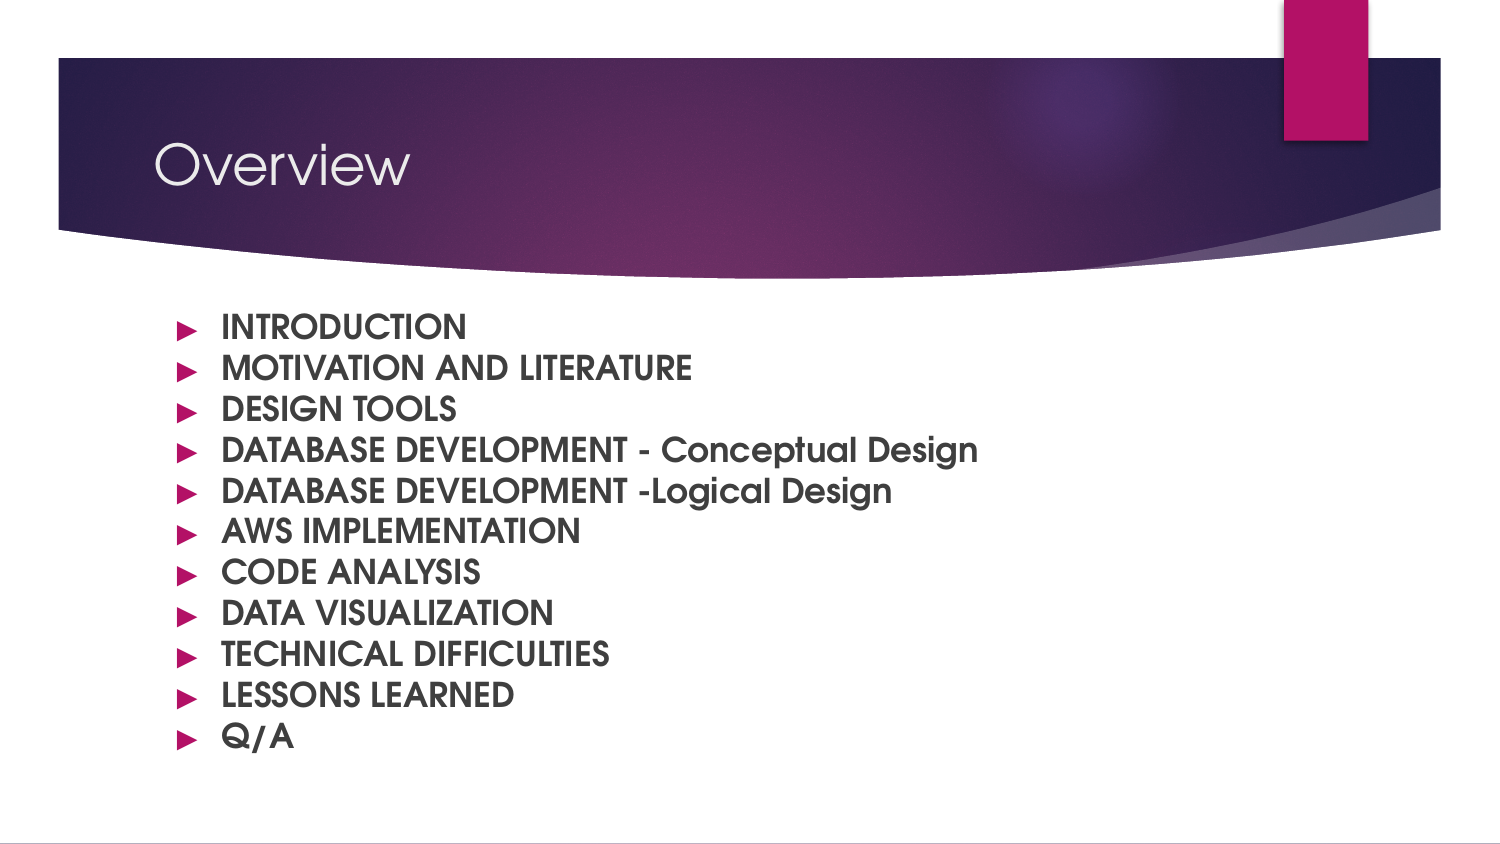

# Overview
INTRODUCTION
MOTIVATION AND LITERATURE
DESIGN TOOLS
DATABASE DEVELOPMENT - Conceptual Design
DATABASE DEVELOPMENT -Logical Design
AWS IMPLEMENTATION
CODE ANALYSIS
DATA VISUALIZATION
TECHNICAL DIFFICULTIES
LESSONS LEARNED
Q/A